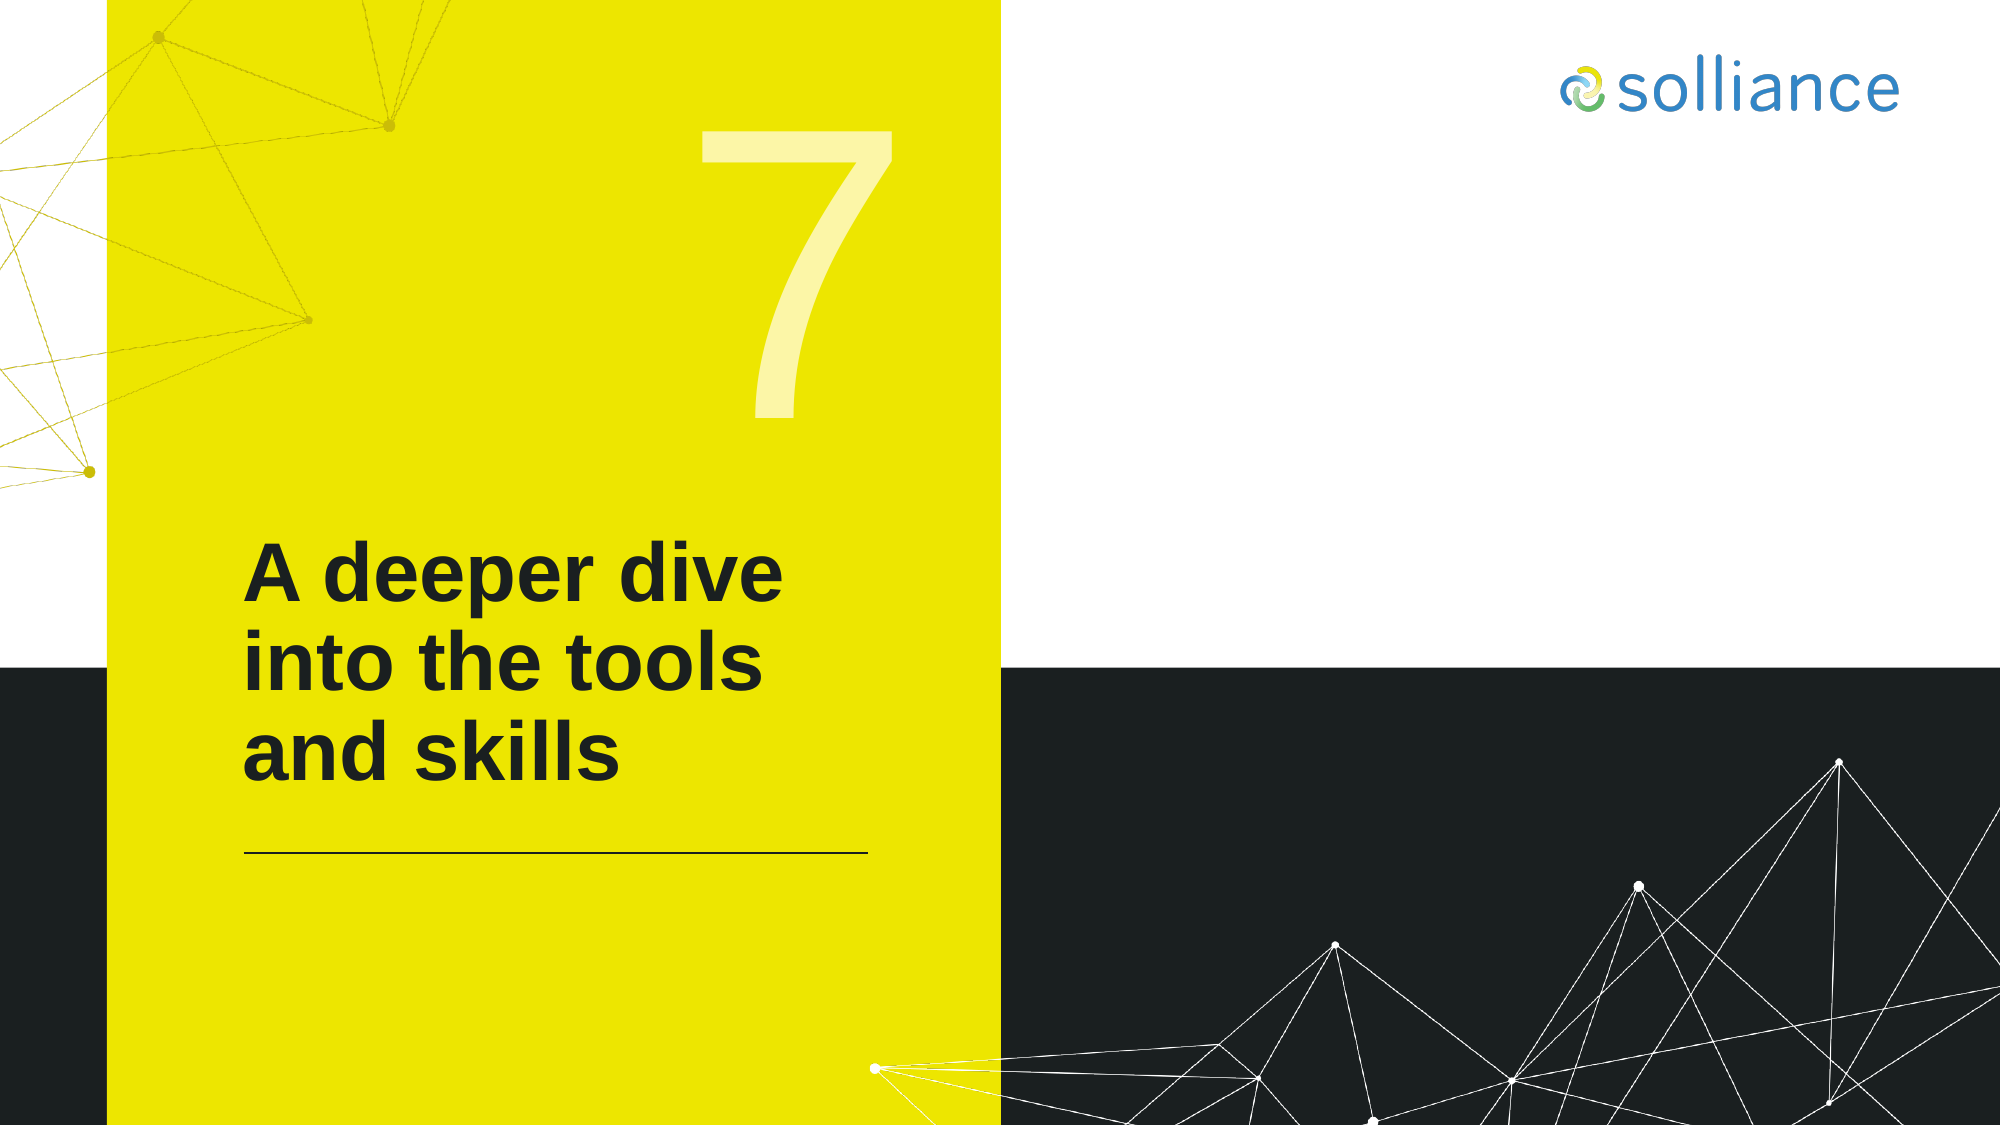

7
# A deeper dive into the tools and skills